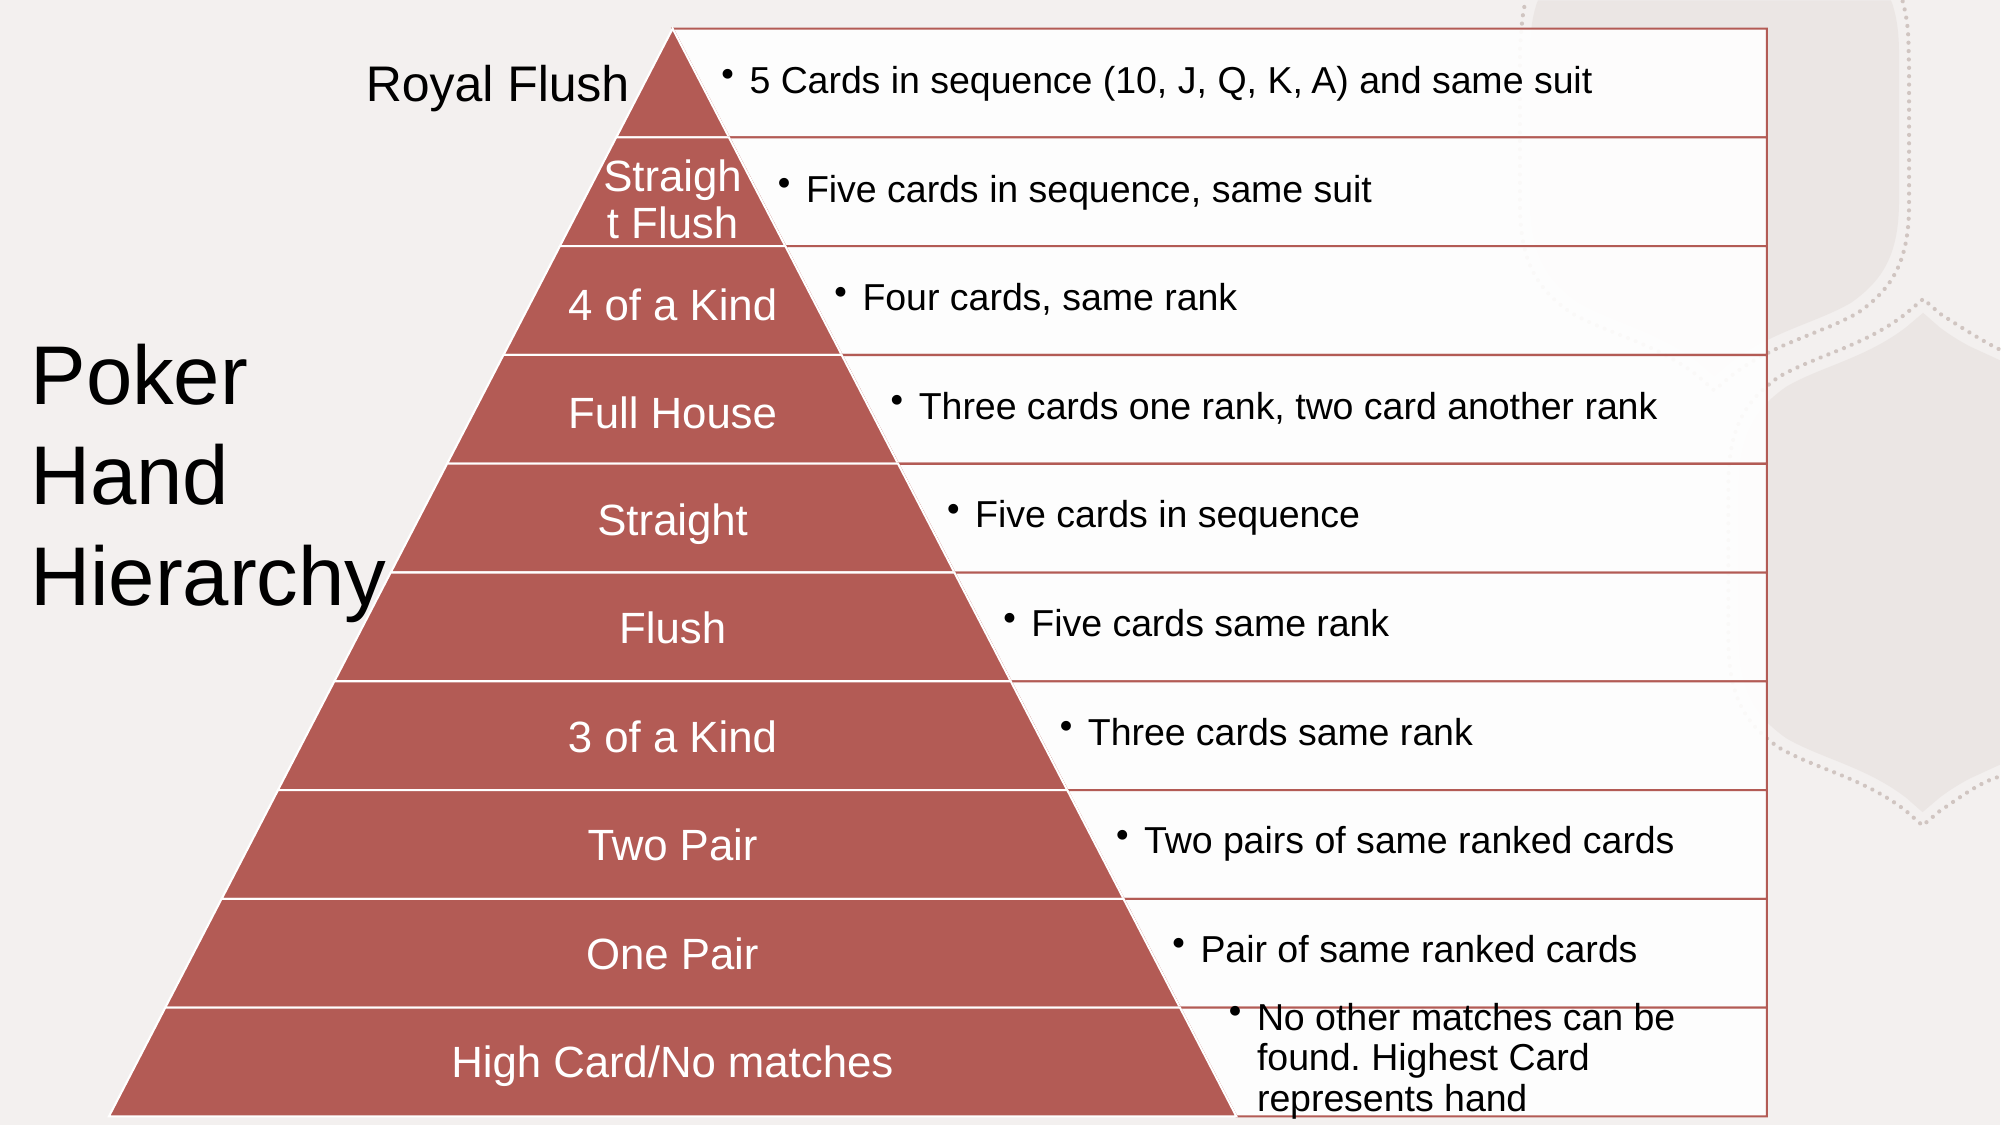

5 Cards in sequence (10, J, Q, K, A) and same suit

Five cards in sequence, same suit
Straight Flush
Four cards, same rank
4 of a Kind
Three cards one rank, two card another rank
Full House
Five cards in sequence
Straight
Five cards same rank
Flush
Three cards same rank
3 of a Kind
Two pairs of same ranked cards
Two Pair
Pair of same ranked cards
One Pair
No other matches can be found. Highest Card represents hand
High Card/No matches
Royal Flush
Poker Hand Hierarchy